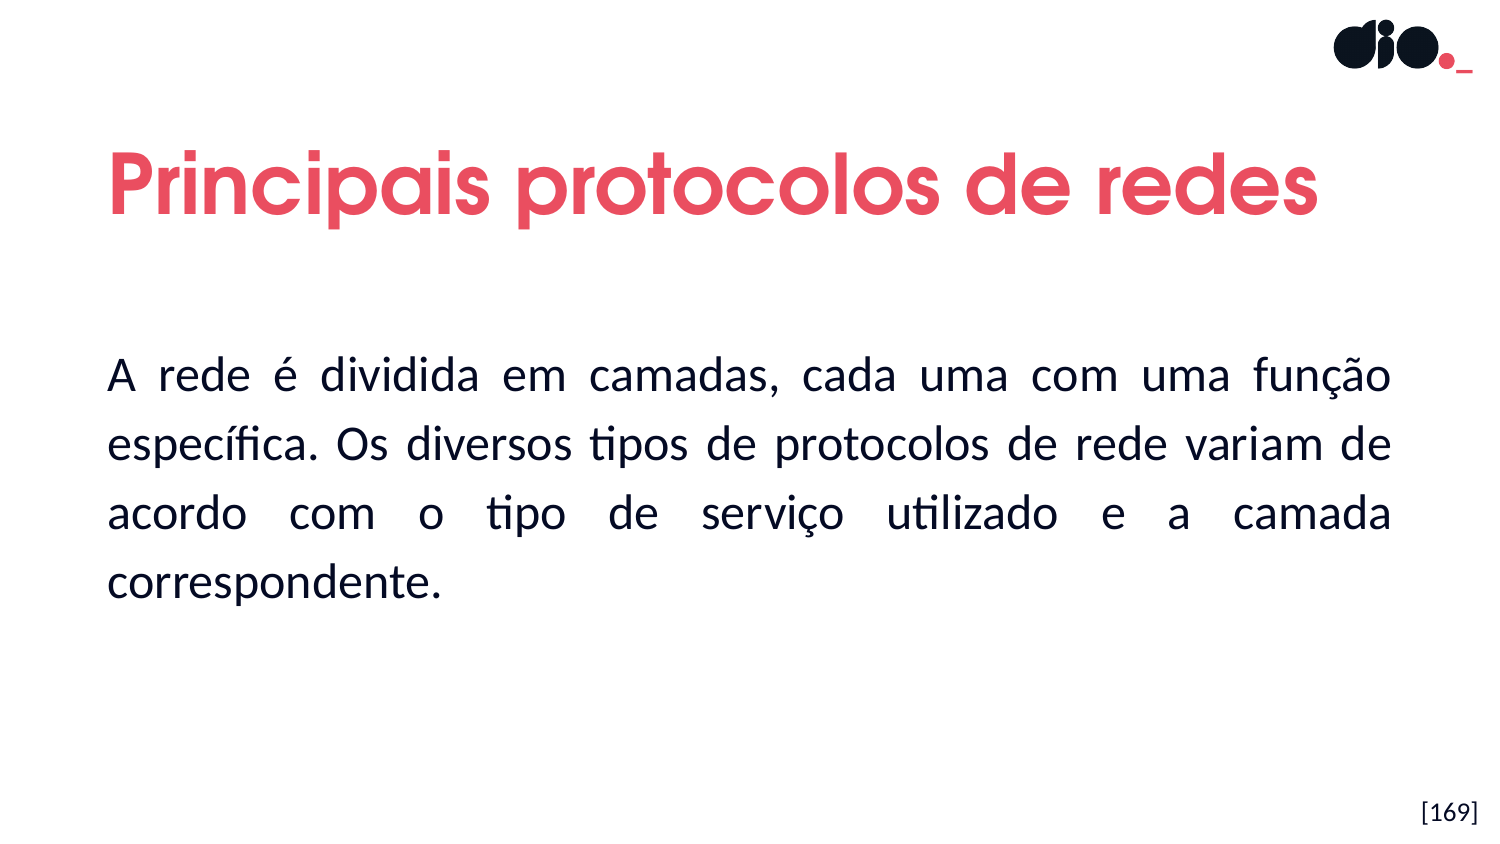

Principais protocolos de redes
A rede é dividida em camadas, cada uma com uma função específica. Os diversos tipos de protocolos de rede variam de acordo com o tipo de serviço utilizado e a camada correspondente.
[169]